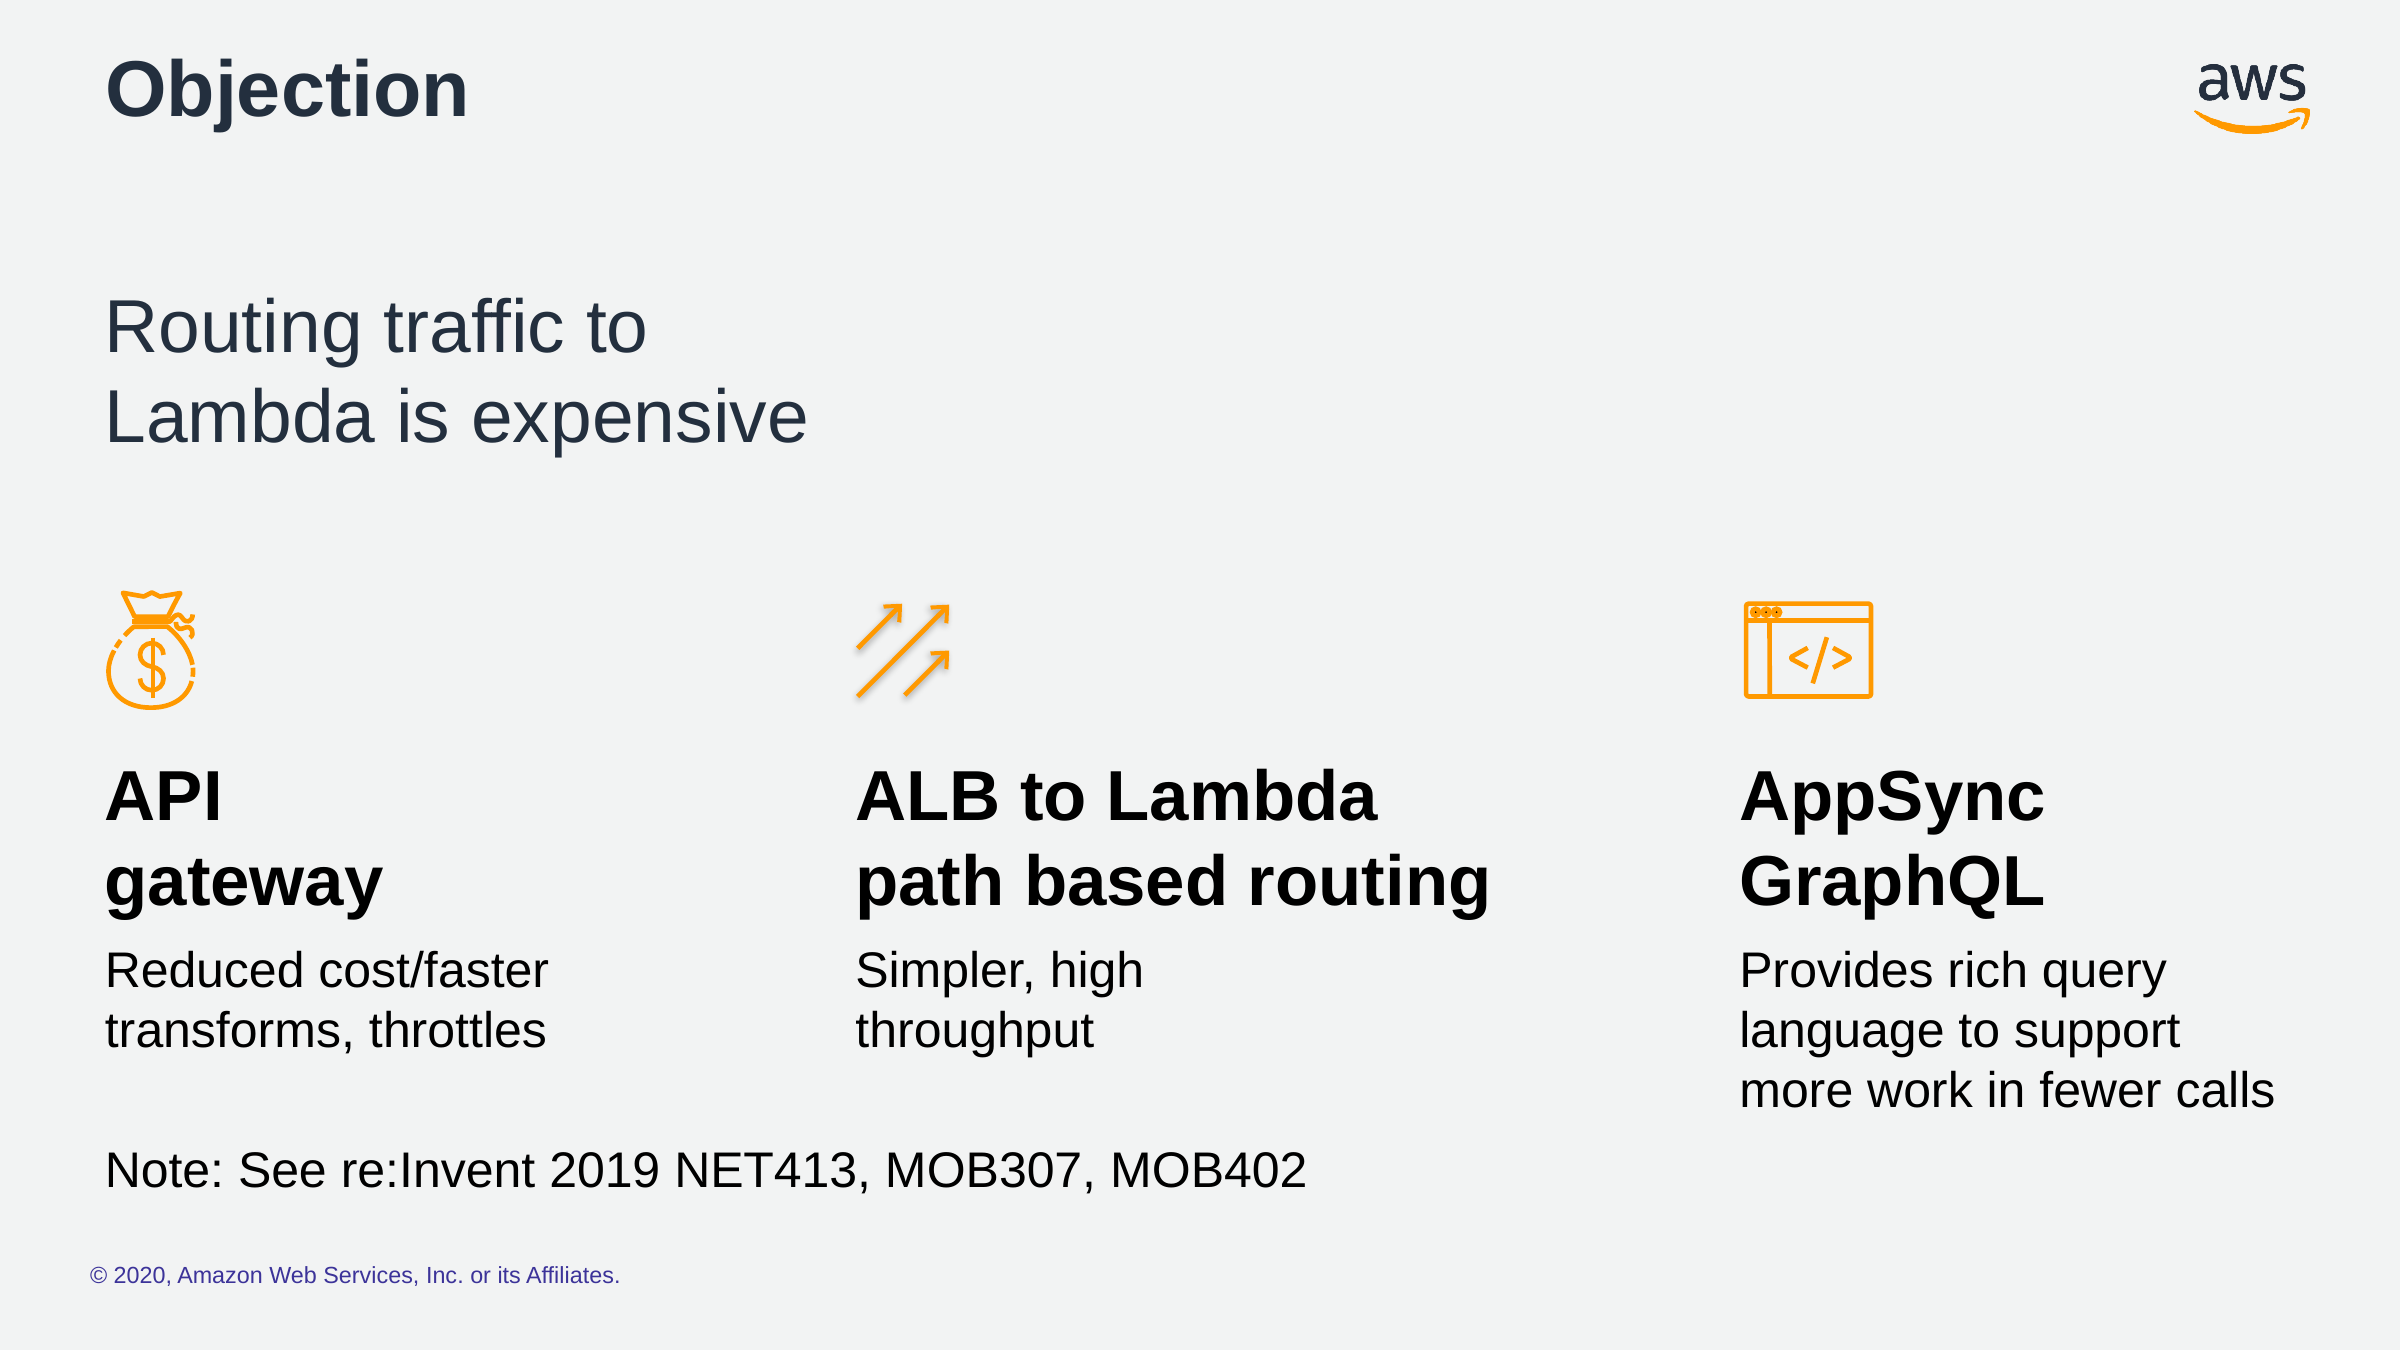

# Objection

Routing traffic to
Lambda is expensive

API
gateway
ALB to Lambda
path based routing
AppSync
GraphQL
Reduced cost/faster transforms, throttles
Simpler, high
throughput
Provides rich query language to support more work in fewer calls
Note: See re:Invent 2019 NET413, MOB307, MOB402